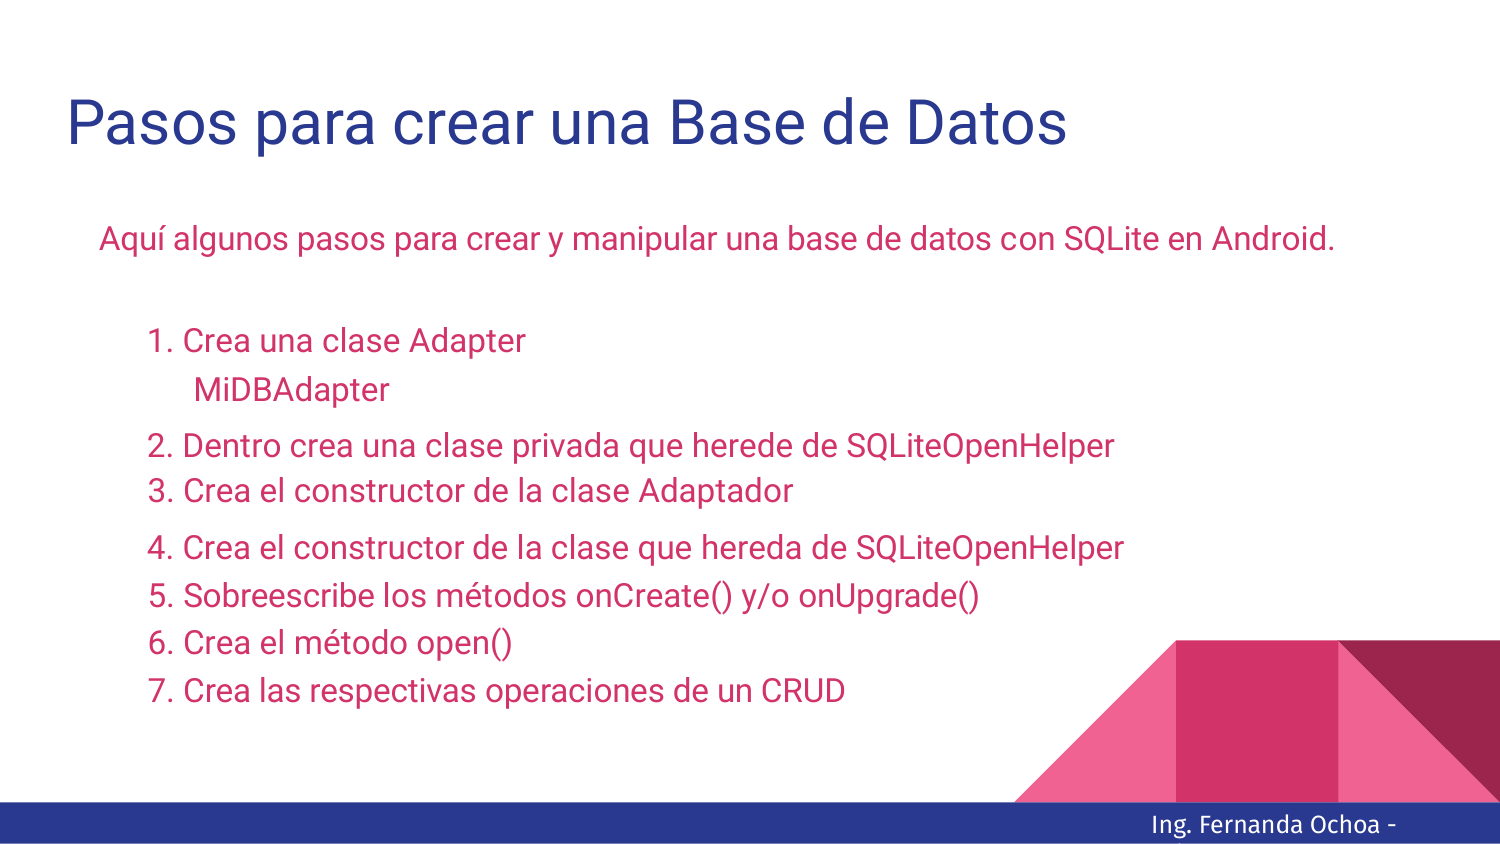

# Pasos para crear una Base de Datos
Aquí algunos pasos para crear y manipular una base de datos con SQLite en Android.

1. Crea una clase Adapter
MiDBAdapter

2. Dentro crea una clase privada que herede de SQLiteOpenHelper
3. Crea el constructor de la clase Adaptador

4. Crea el constructor de la clase que hereda de SQLiteOpenHelper
5. Sobreescribe los métodos onCreate() y/o onUpgrade()
6. Crea el método open()
7. Crea las respectivas operaciones de un CRUD
Ing. Fernanda Ochoa - @imonsh